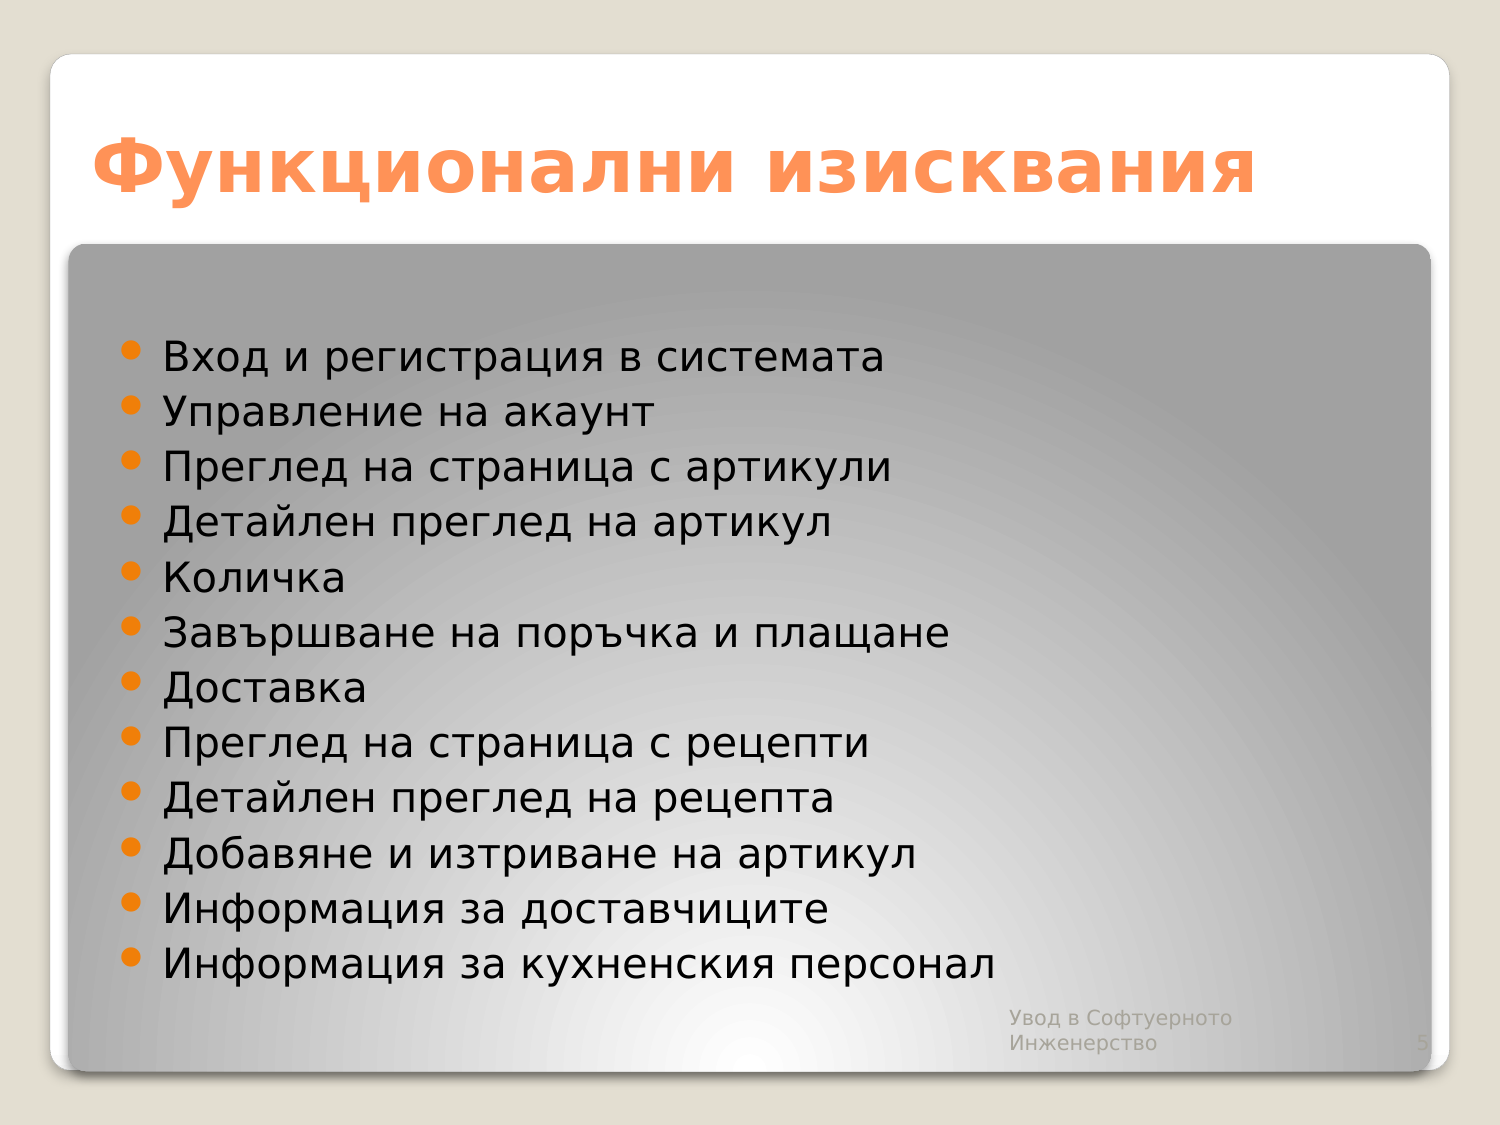

# Функционални изисквания
Вход и регистрация в системата
Управление на акаунт
Преглед на страница с артикули
Детайлен преглед на артикул
Количка
Завършване на поръчка и плащане
Доставка
Преглед на страница с рецепти
Детайлен преглед на рецепта
Добавяне и изтриване на артикул
Информация за доставчиците
Информация за кухненския персонал
Увод в Софтуерното Инженерство
5